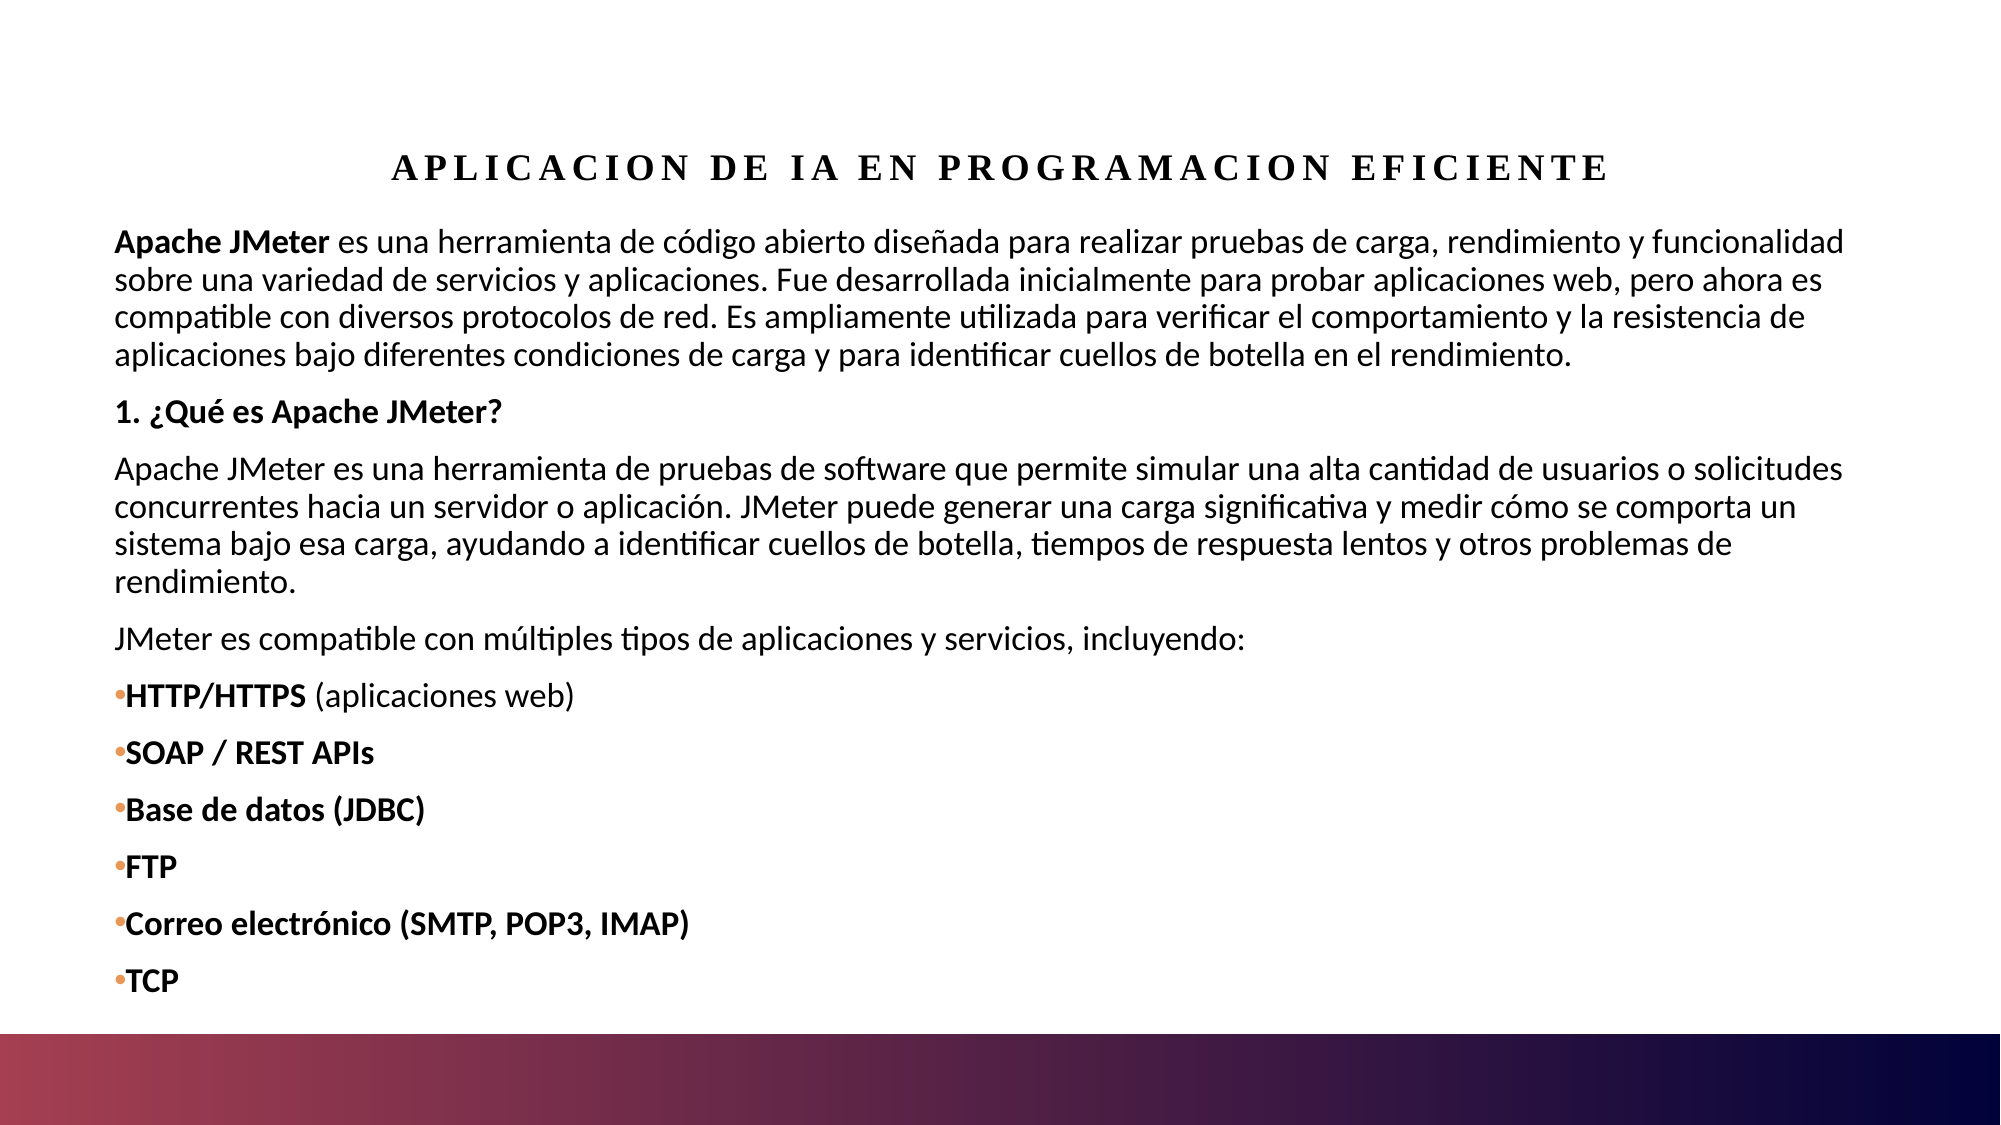

# Aplicacion de IA en programacion eficiente
Apache JMeter es una herramienta de código abierto diseñada para realizar pruebas de carga, rendimiento y funcionalidad sobre una variedad de servicios y aplicaciones. Fue desarrollada inicialmente para probar aplicaciones web, pero ahora es compatible con diversos protocolos de red. Es ampliamente utilizada para verificar el comportamiento y la resistencia de aplicaciones bajo diferentes condiciones de carga y para identificar cuellos de botella en el rendimiento.
1. ¿Qué es Apache JMeter?
Apache JMeter es una herramienta de pruebas de software que permite simular una alta cantidad de usuarios o solicitudes concurrentes hacia un servidor o aplicación. JMeter puede generar una carga significativa y medir cómo se comporta un sistema bajo esa carga, ayudando a identificar cuellos de botella, tiempos de respuesta lentos y otros problemas de rendimiento.
JMeter es compatible con múltiples tipos de aplicaciones y servicios, incluyendo:
HTTP/HTTPS (aplicaciones web)
SOAP / REST APIs
Base de datos (JDBC)
FTP
Correo electrónico (SMTP, POP3, IMAP)
TCP